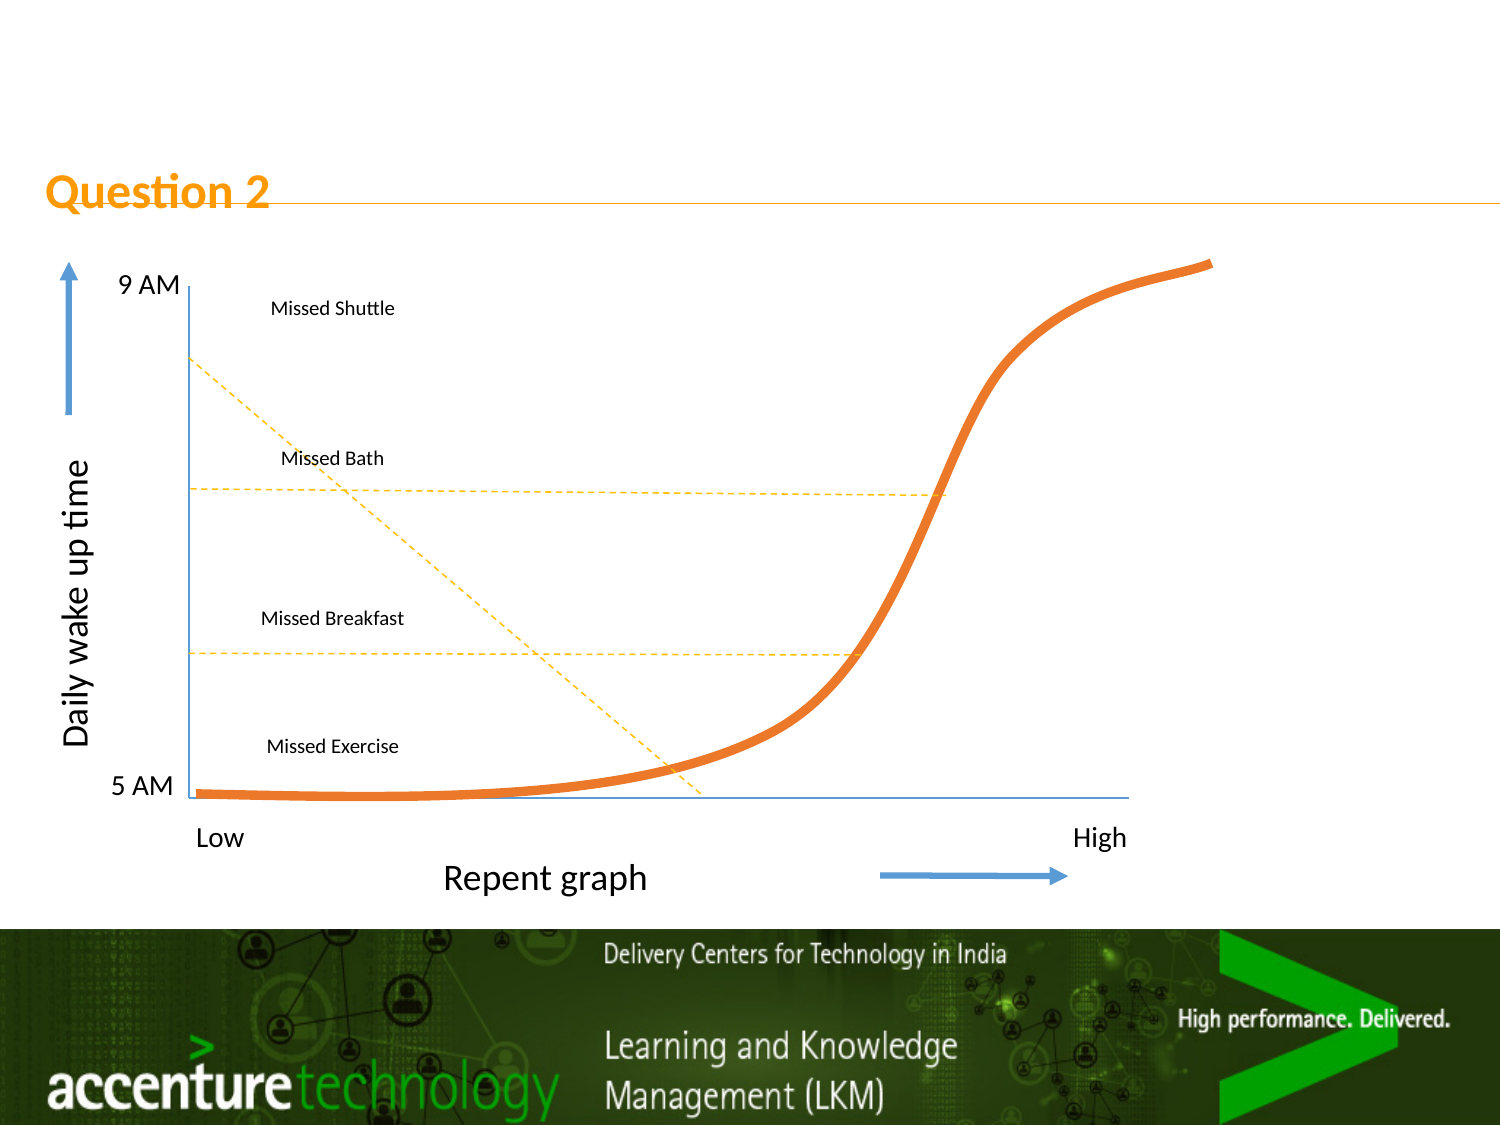

# Question 2
9 AM

Missed Shuttle
Missed Bath
Daily wake up time
Missed Breakfast
Missed Exercise
5 AM
High
Low
Repent graph